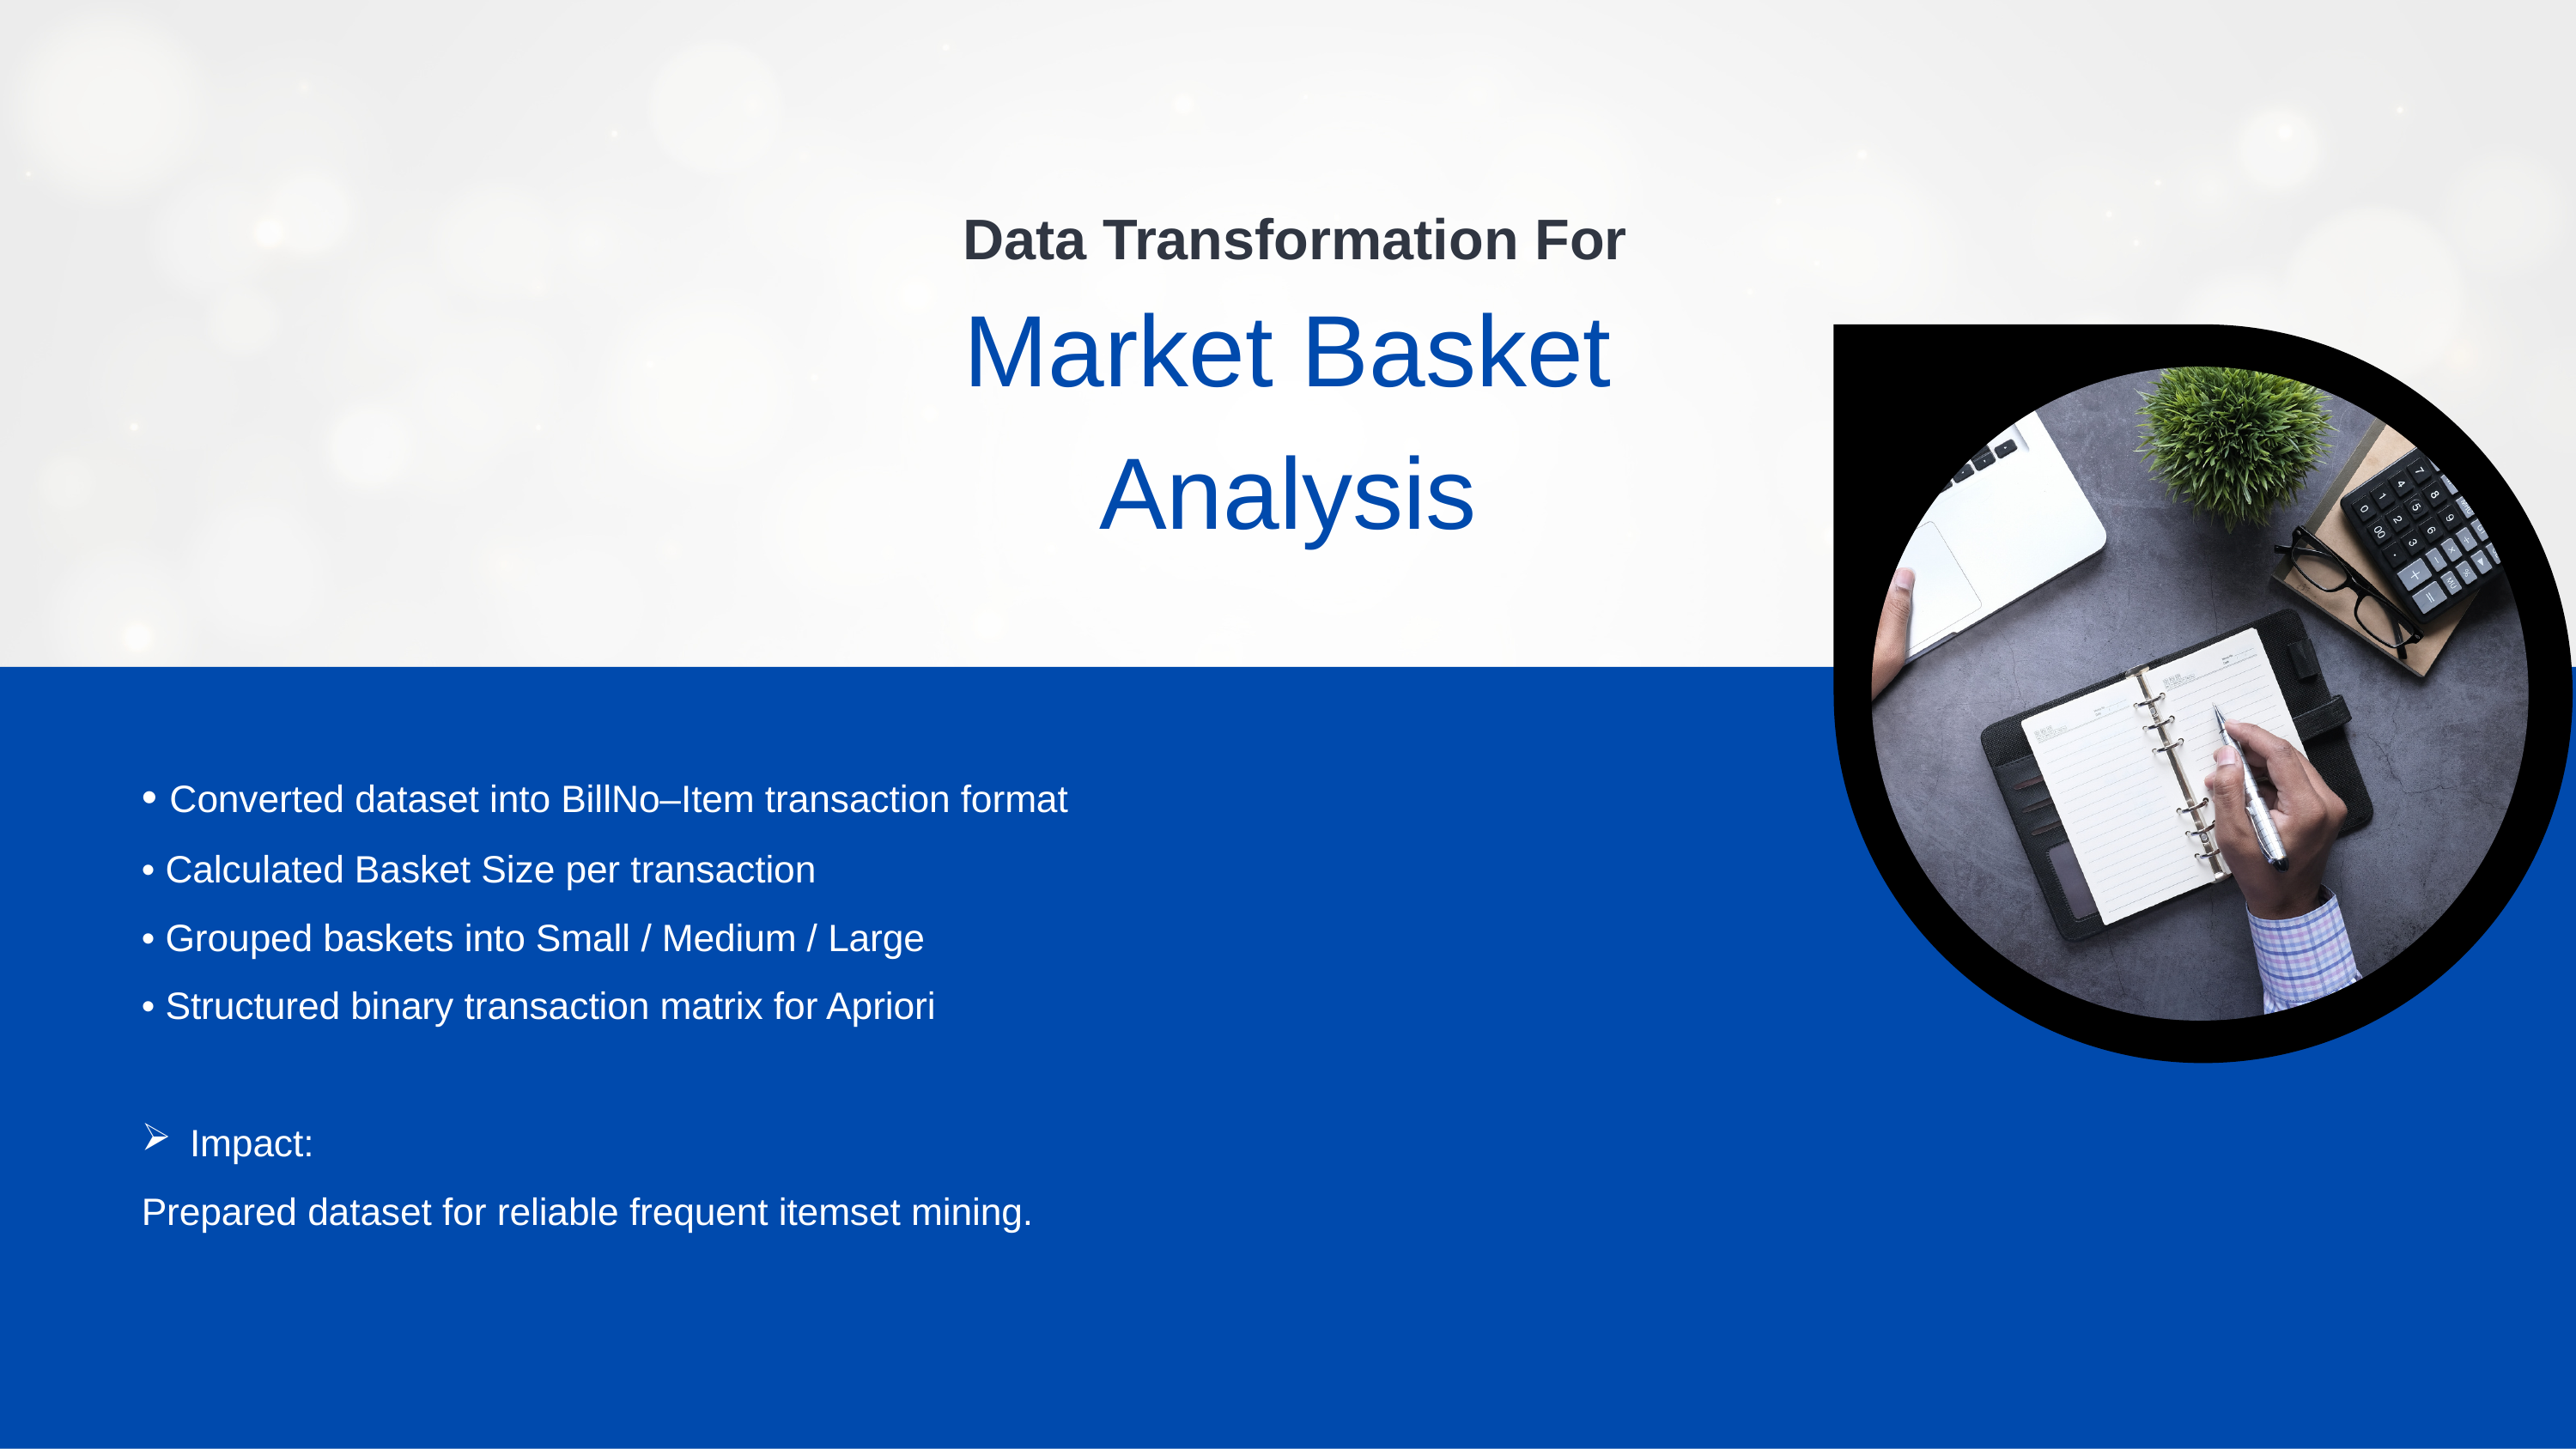

Data Transformation For
Market Basket Analysis

• Converted dataset into BillNo–Item transaction format
• Calculated Basket Size per transaction
• Grouped baskets into Small / Medium / Large
• Structured binary transaction matrix for Apriori

Impact:
Prepared dataset for reliable frequent itemset mining.